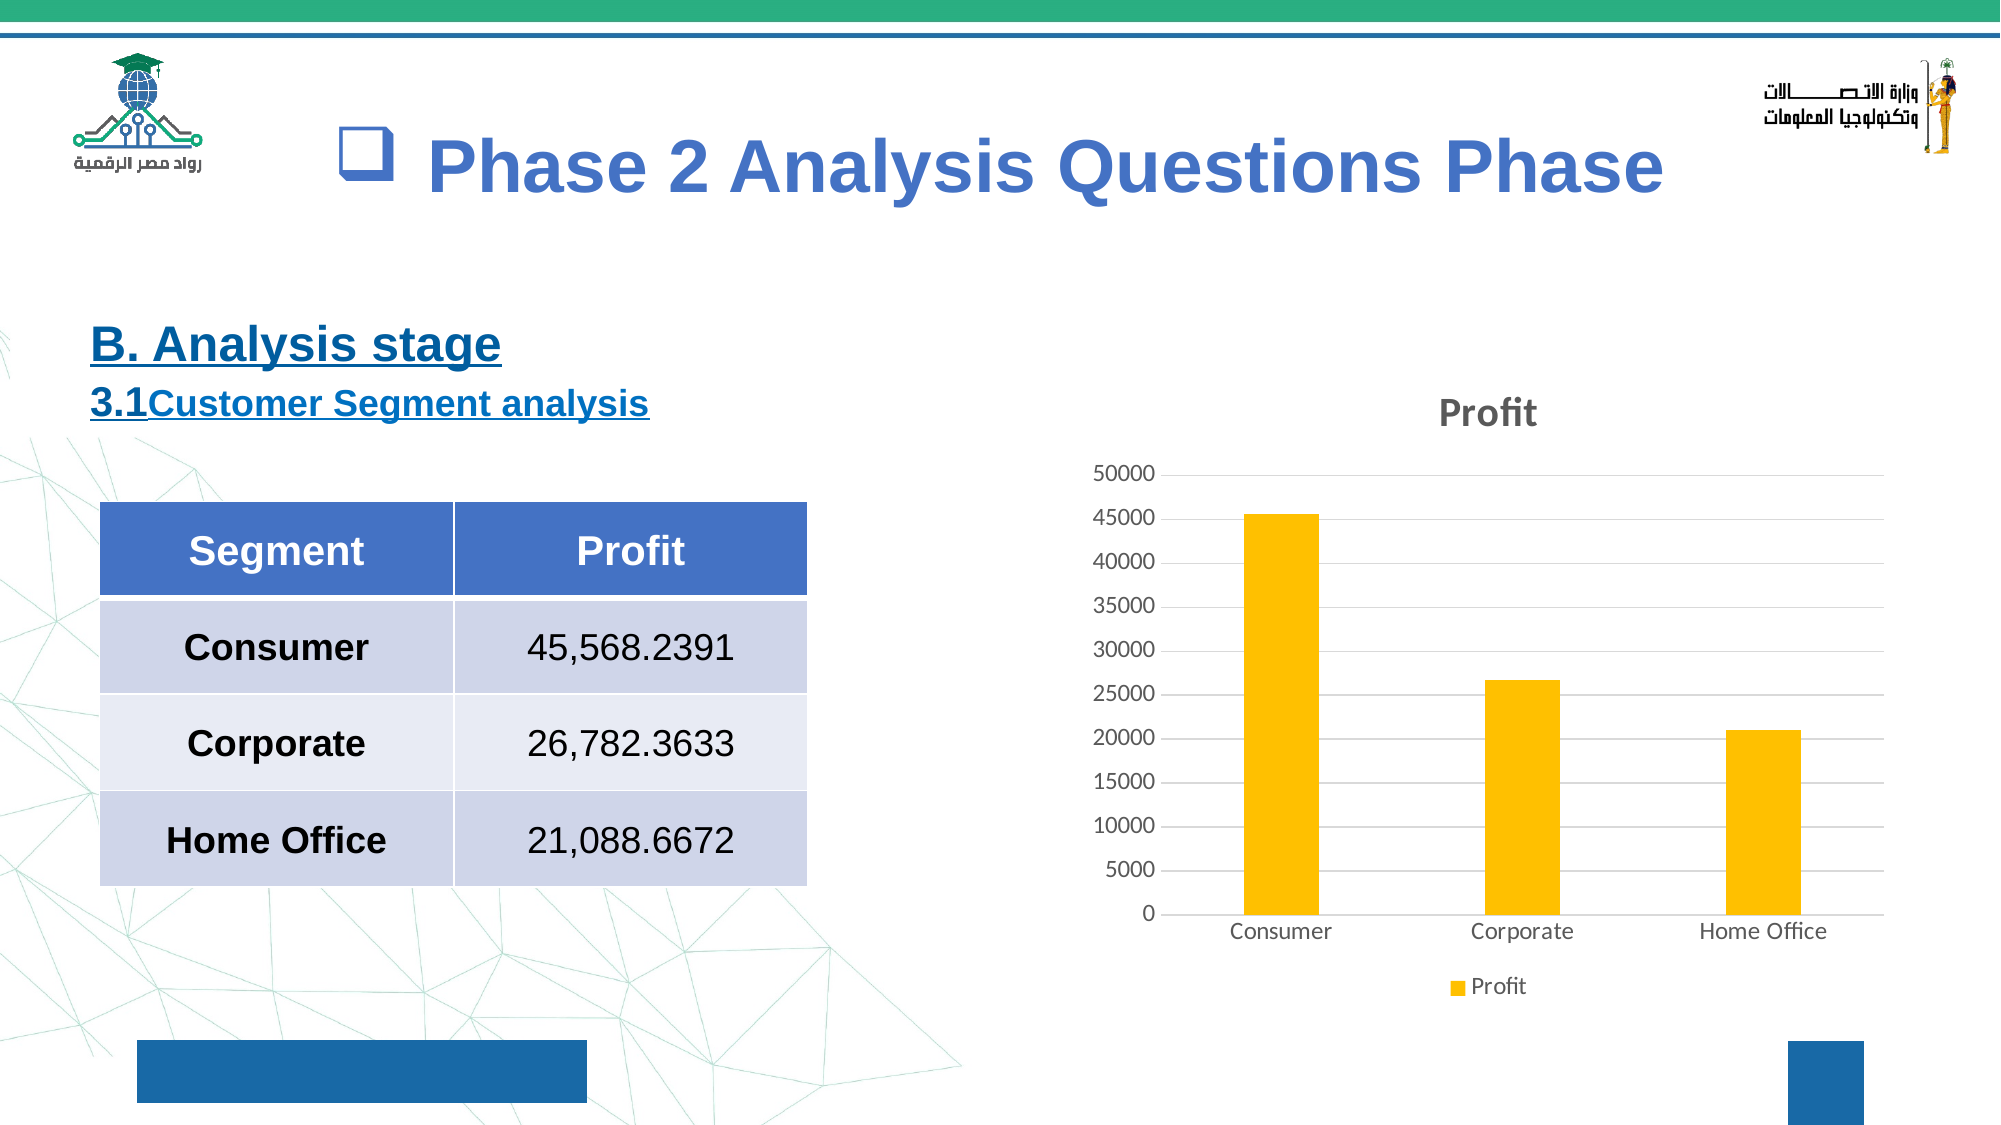

# Phase 2 Analysis Questions Phase
B. Analysis stage
3.1Customer Segment analysis

### Chart: Profit

| Category | Profit |
|---|---|
| Consumer | 45568.2391 |
| Corporate | 26782.3633 |
| Home Office | 21088.6672 |
| Segment | Profit |
| --- | --- |
| Consumer | 45,568.2391 |
| Corporate | 26,782.3633 |
| Home Office | 21,088.6672 |